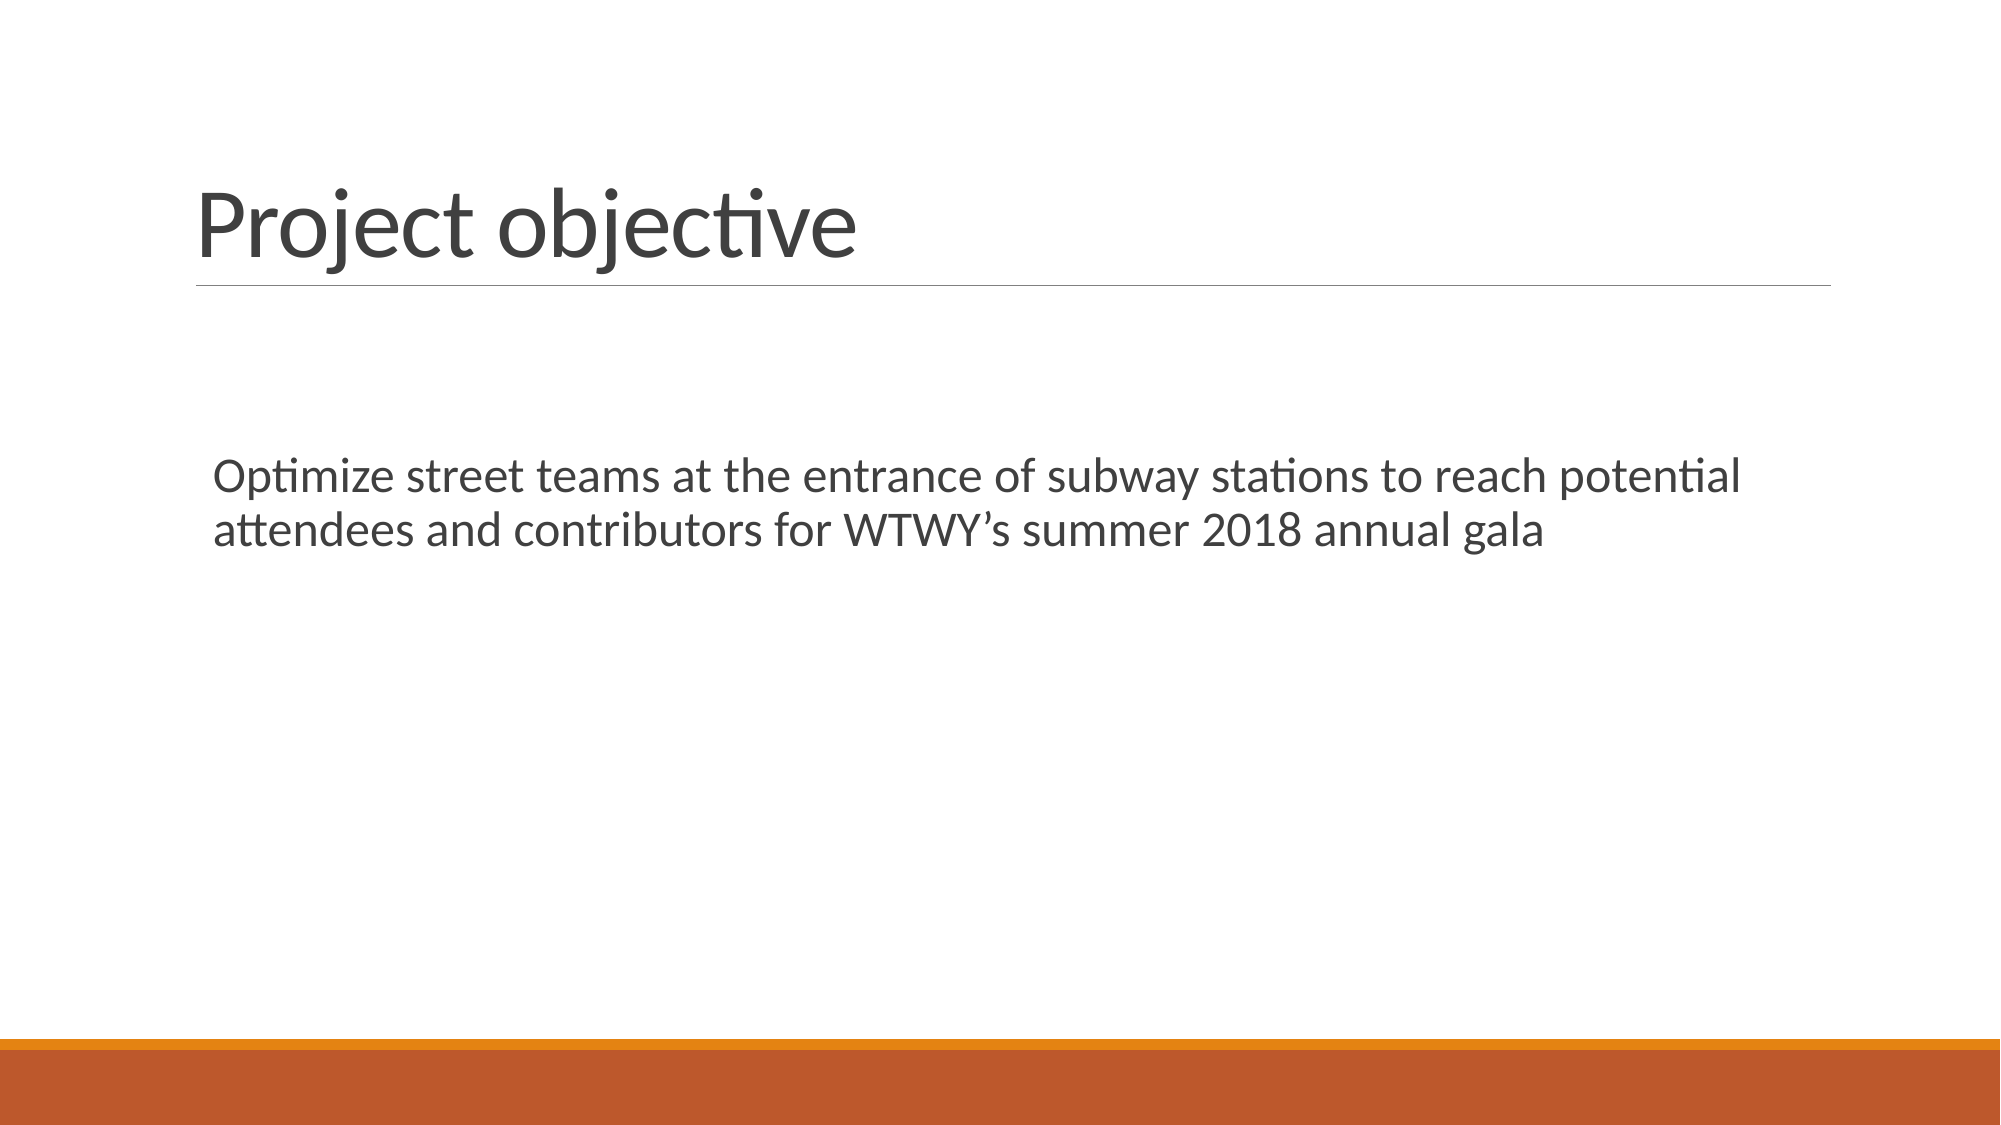

# Project objective

Optimize street teams at the entrance of subway stations to reach potential attendees and contributors for WTWY’s summer 2018 annual gala